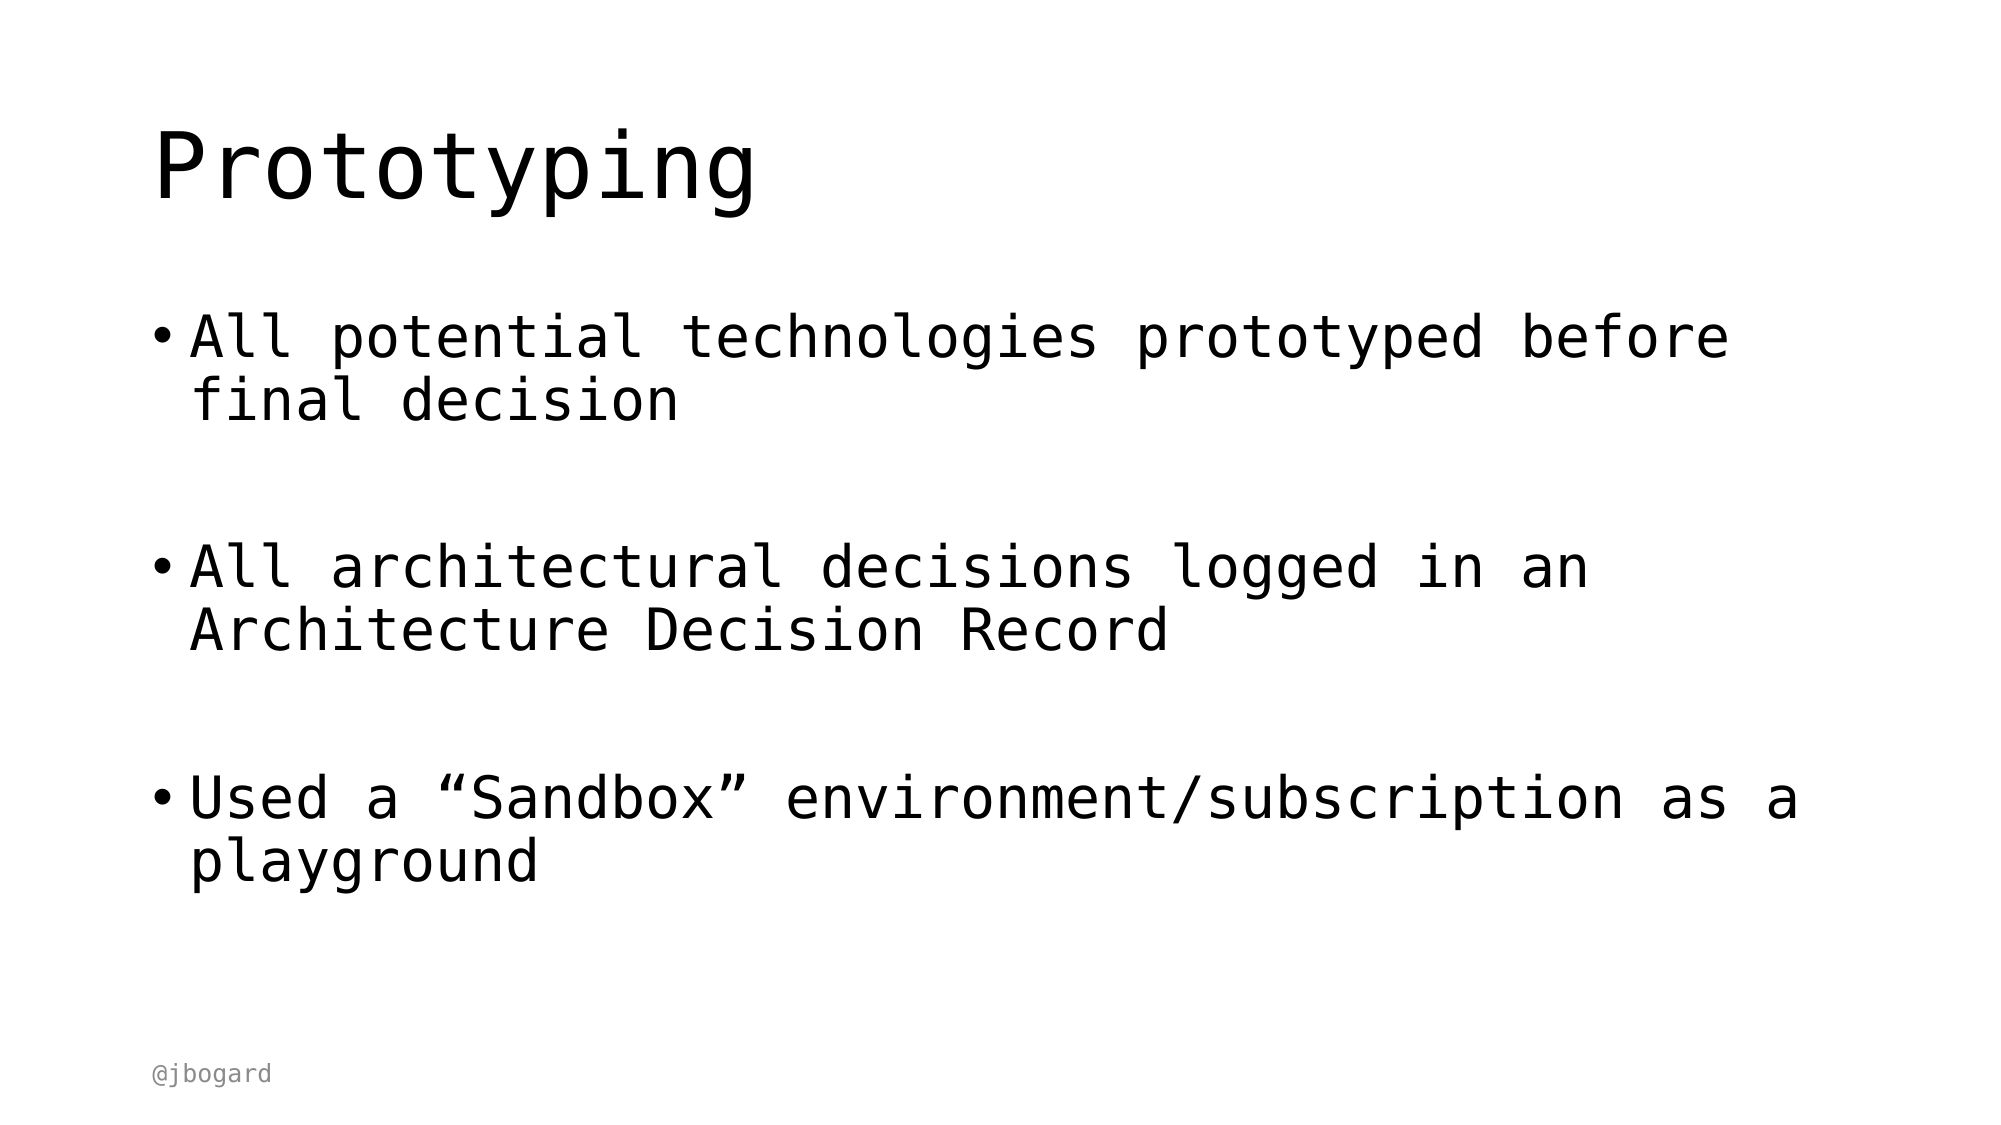

# Prototyping
All potential technologies prototyped before final decision

All architectural decisions logged in an Architecture Decision Record

Used a “Sandbox” environment/subscription as a playground
@jbogard